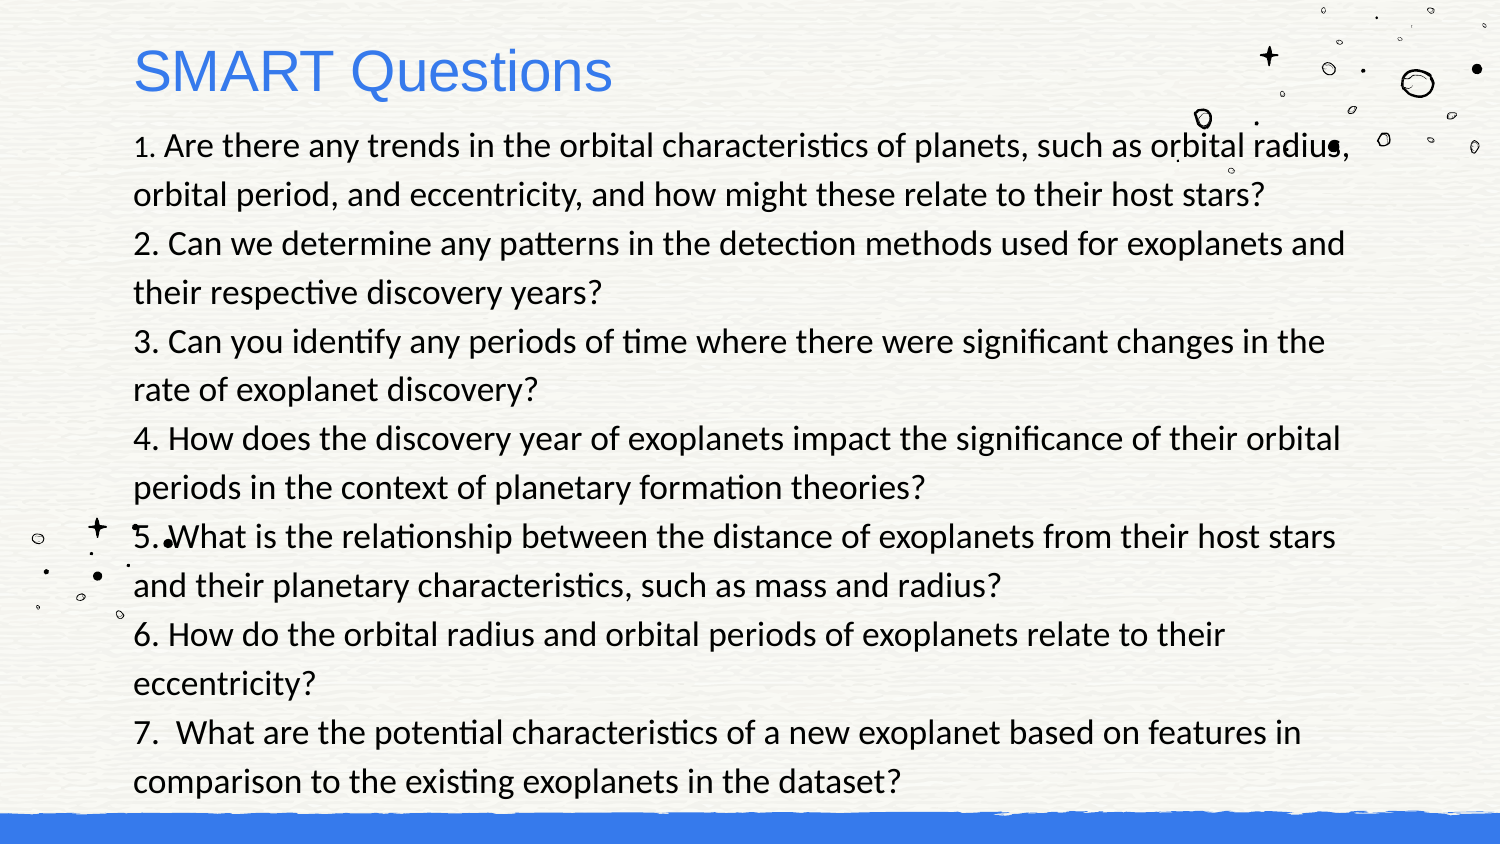

# SMART Questions
1. Are there any trends in the orbital characteristics of planets, such as orbital radius, orbital period, and eccentricity, and how might these relate to their host stars?
2. Can we determine any patterns in the detection methods used for exoplanets and their respective discovery years?
3. Can you identify any periods of time where there were significant changes in the rate of exoplanet discovery?
4. How does the discovery year of exoplanets impact the significance of their orbital periods in the context of planetary formation theories?
5. What is the relationship between the distance of exoplanets from their host stars and their planetary characteristics, such as mass and radius?
6. How do the orbital radius and orbital periods of exoplanets relate to their eccentricity?
7.  What are the potential characteristics of a new exoplanet based on features in comparison to the existing exoplanets in the dataset?